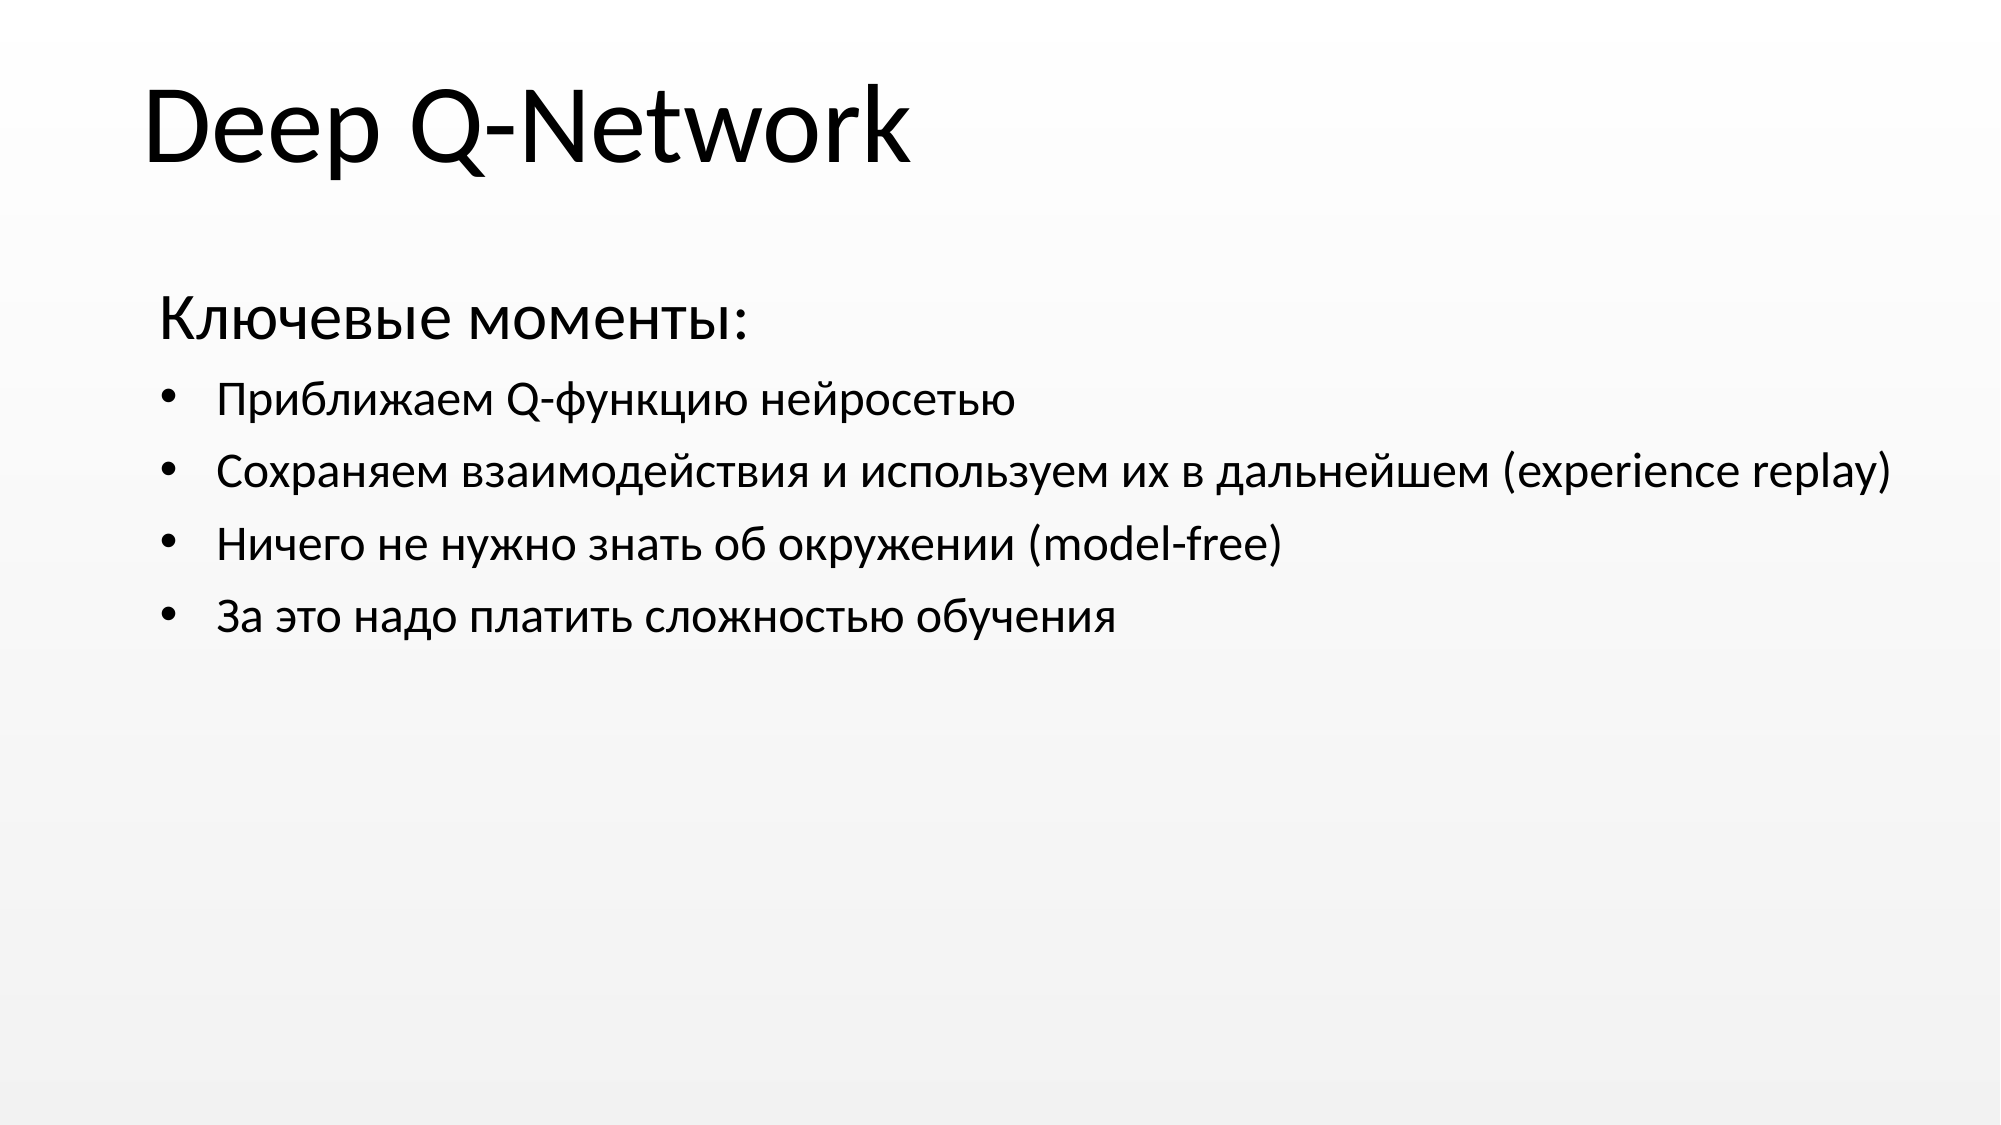

# Deep Q-Network
Ключевые моменты:
Приближаем Q-функцию нейросетью
Сохраняем взаимодействия и используем их в дальнейшем (experience replay)
Ничего не нужно знать об окружении (model-free)
За это надо платить сложностью обучения